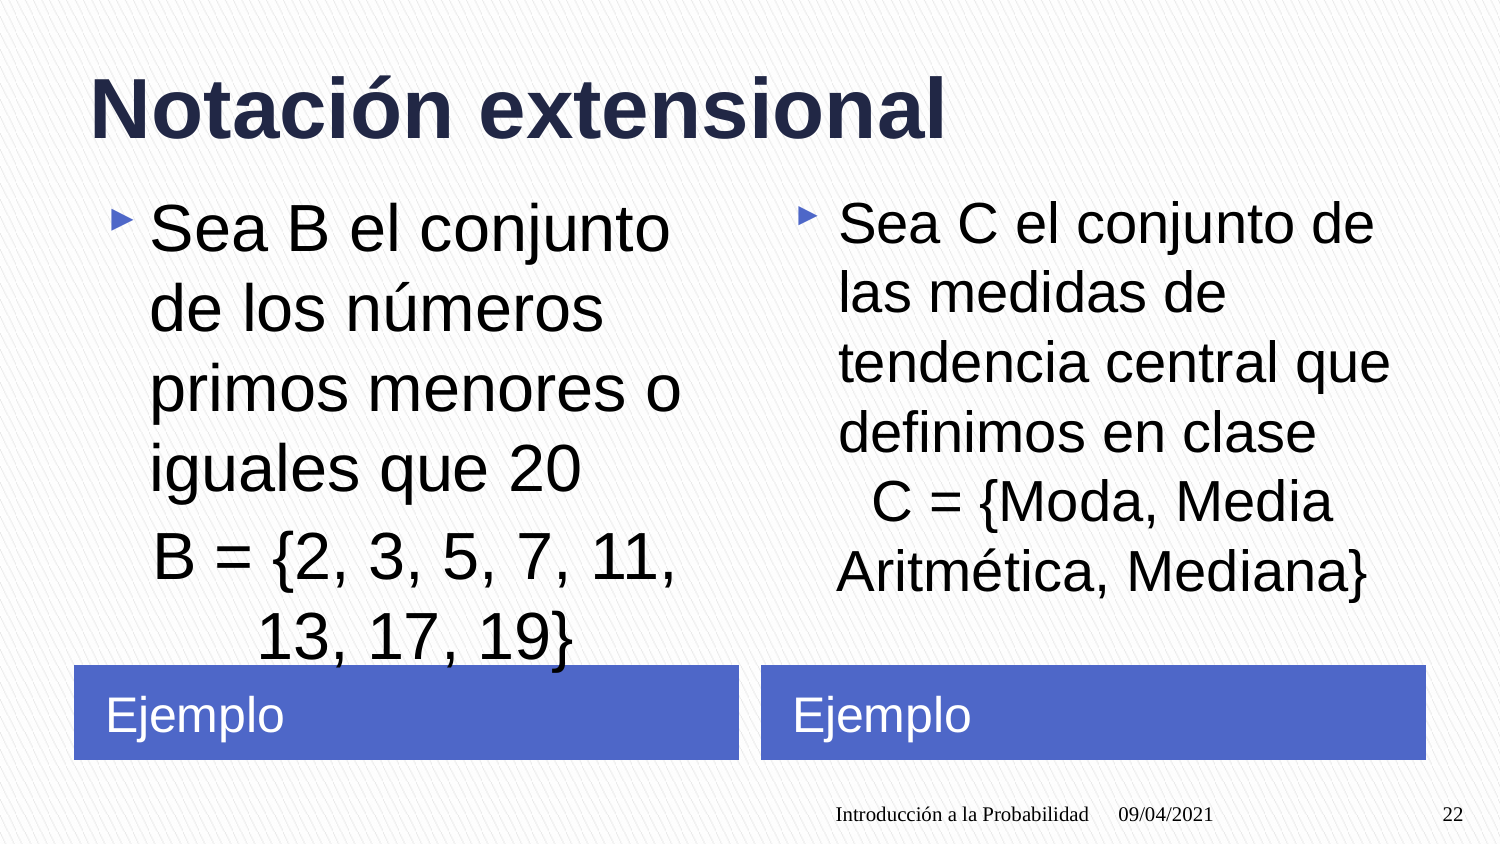

# Notación extensional
Sea B el conjunto de los números primos menores o iguales que 20
B = {2, 3, 5, 7, 11, 13, 17, 19}
Sea C el conjunto de las medidas de tendencia central que definimos en clase
C = {Moda, Media Aritmética, Mediana}
Ejemplo
Ejemplo
Introducción a la Probabilidad
09/04/2021
22